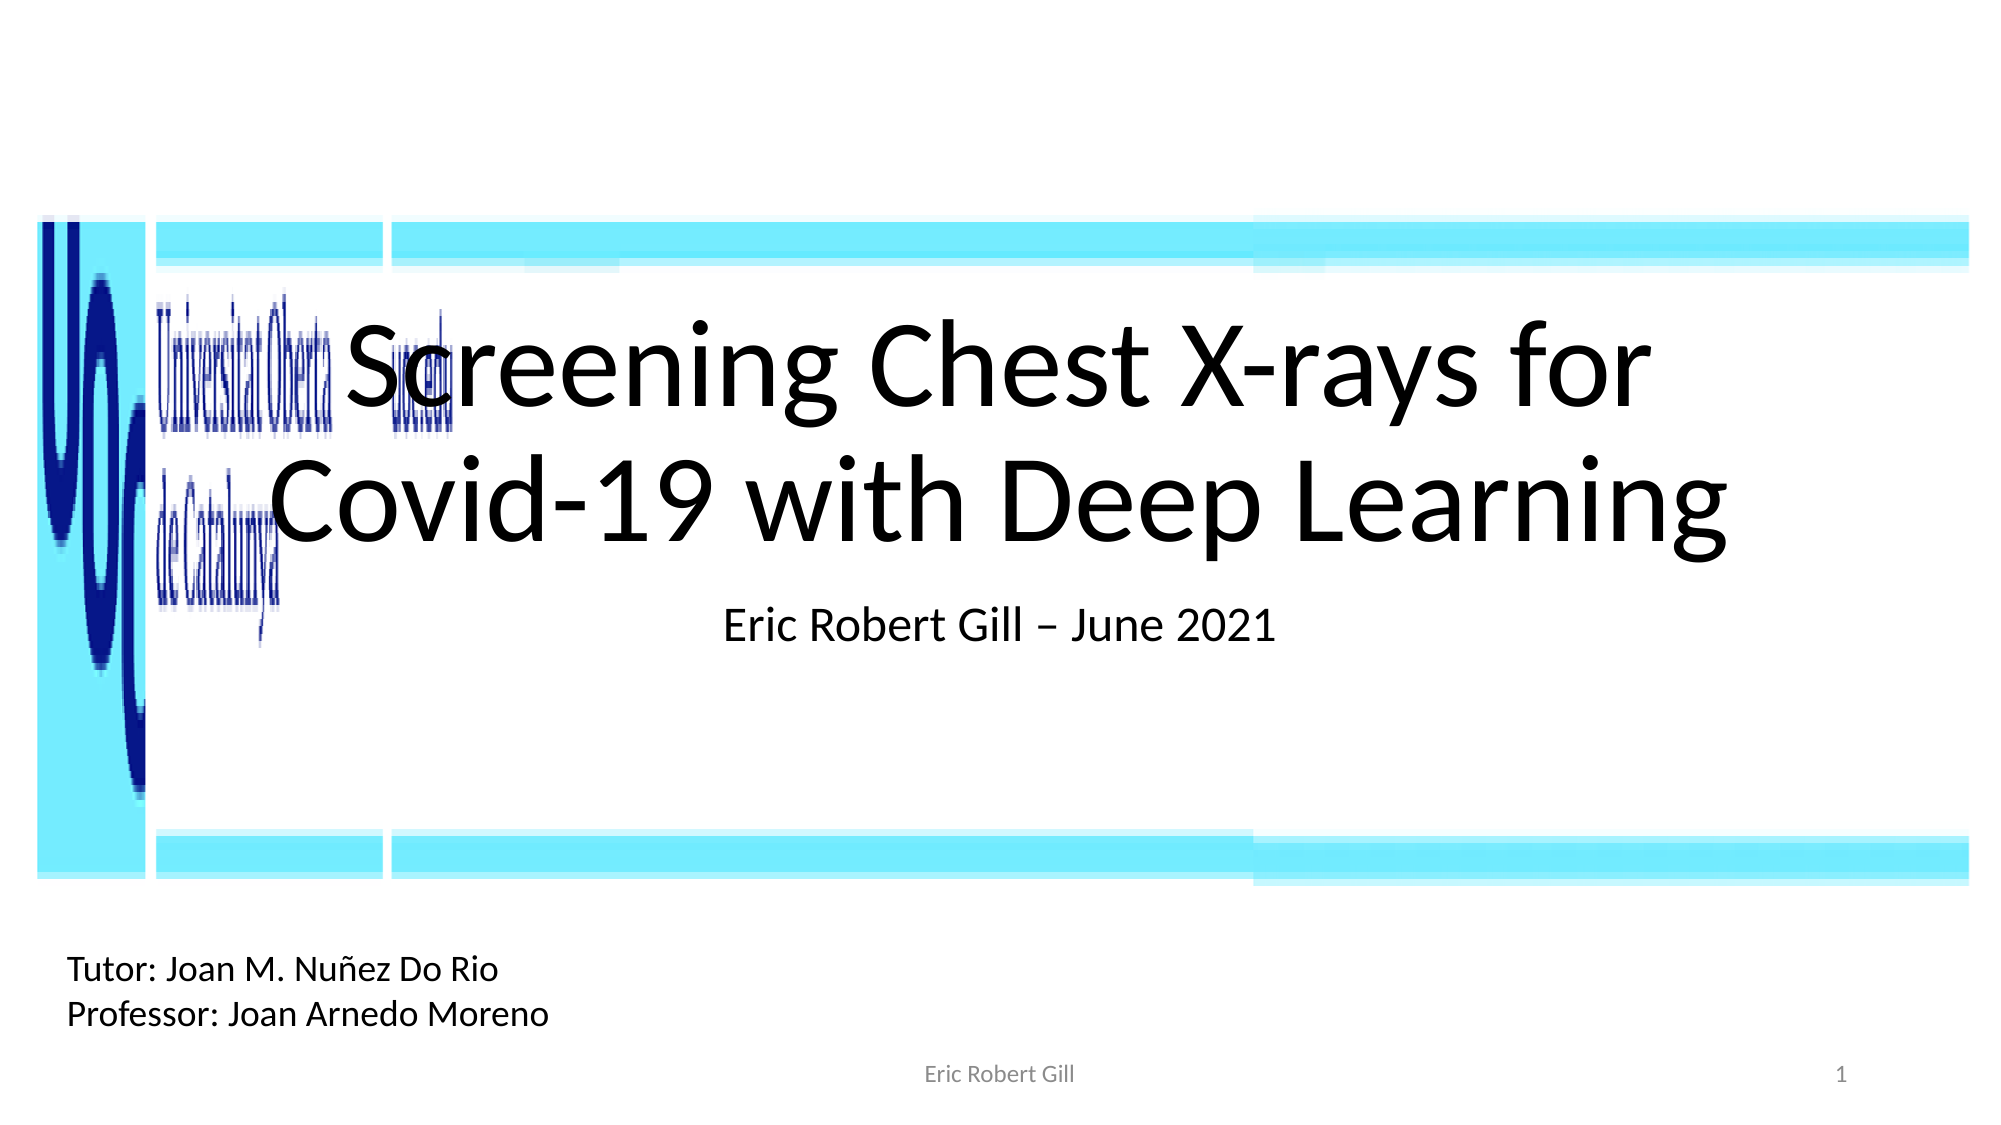

# Screening Chest X-rays for Covid-19 with Deep Learning
Eric Robert Gill – June 2021
Tutor: Joan M. Nuñez Do Rio
Professor: Joan Arnedo Moreno
Eric Robert Gill
1